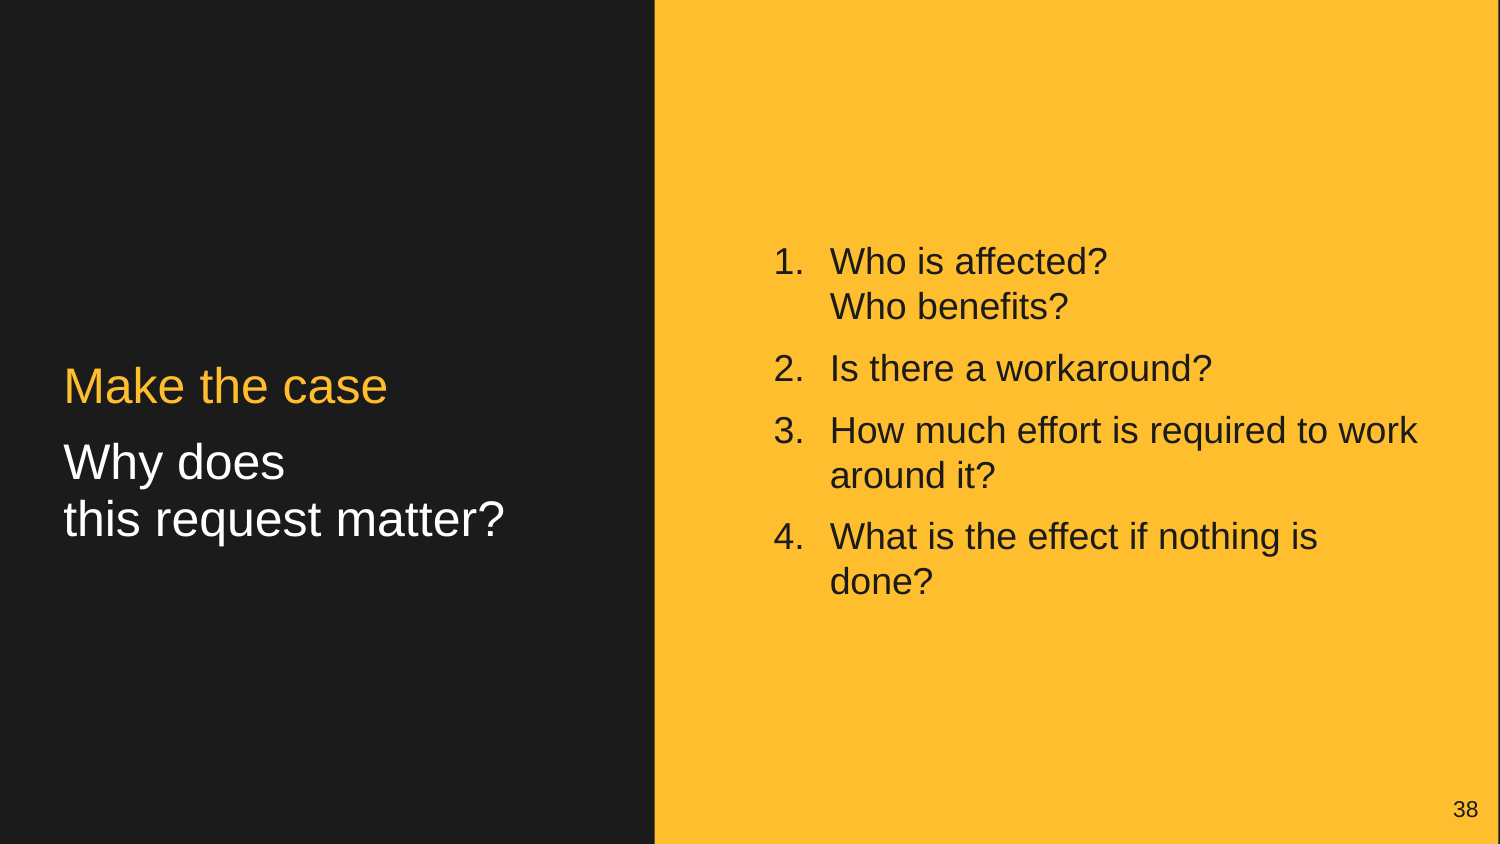

Who is affected?
Who benefits?
Is there a workaround?
How much effort is required to work
around it?
What is the effect if nothing is done?
# Make the case
Why does
this request matter?
38